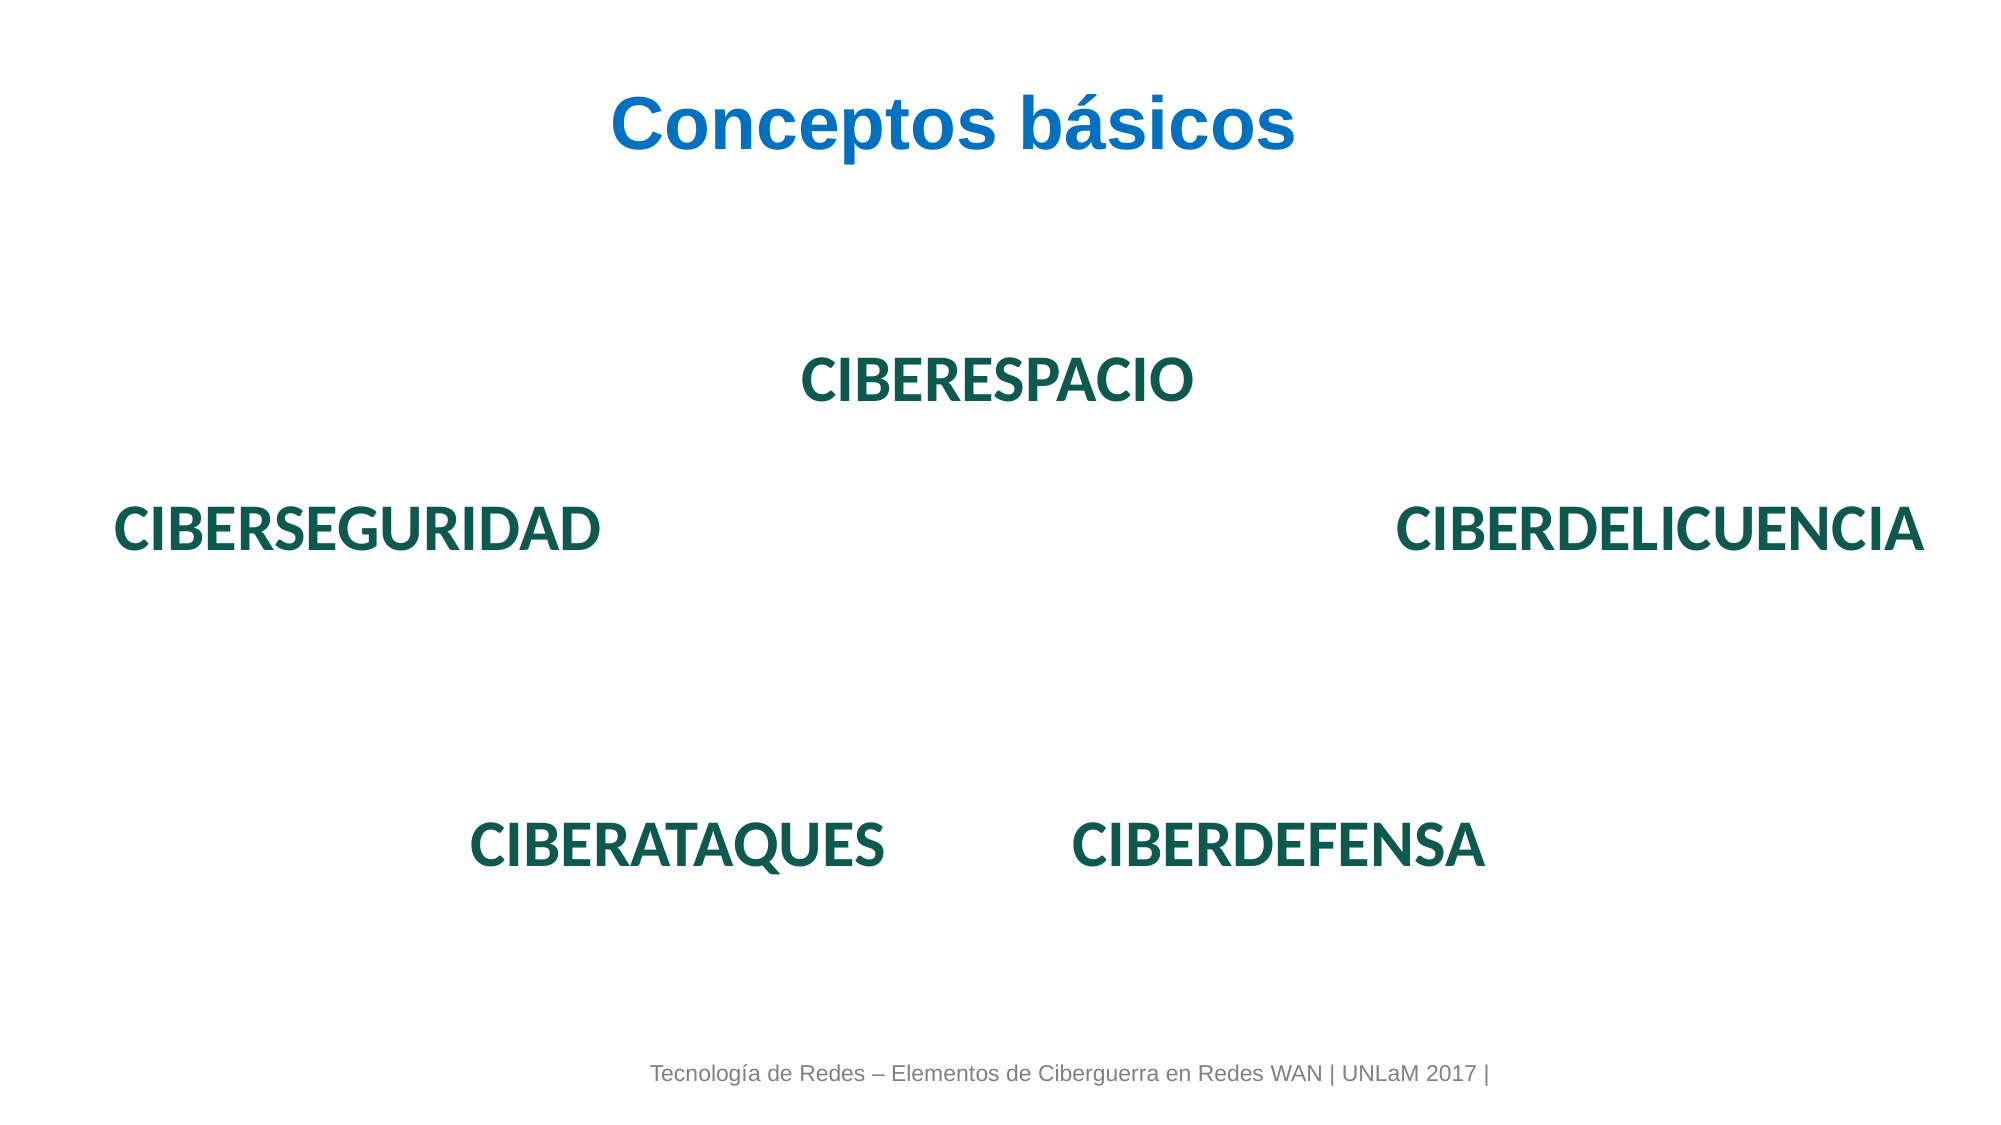

Conceptos básicos
CIBERESPACIO
CIBERSEGURIDAD
CIBERDELICUENCIA
CIBERATAQUES
CIBERDEFENSA
Tecnología de Redes – Elementos de Ciberguerra en Redes WAN | UNLaM 2017 |